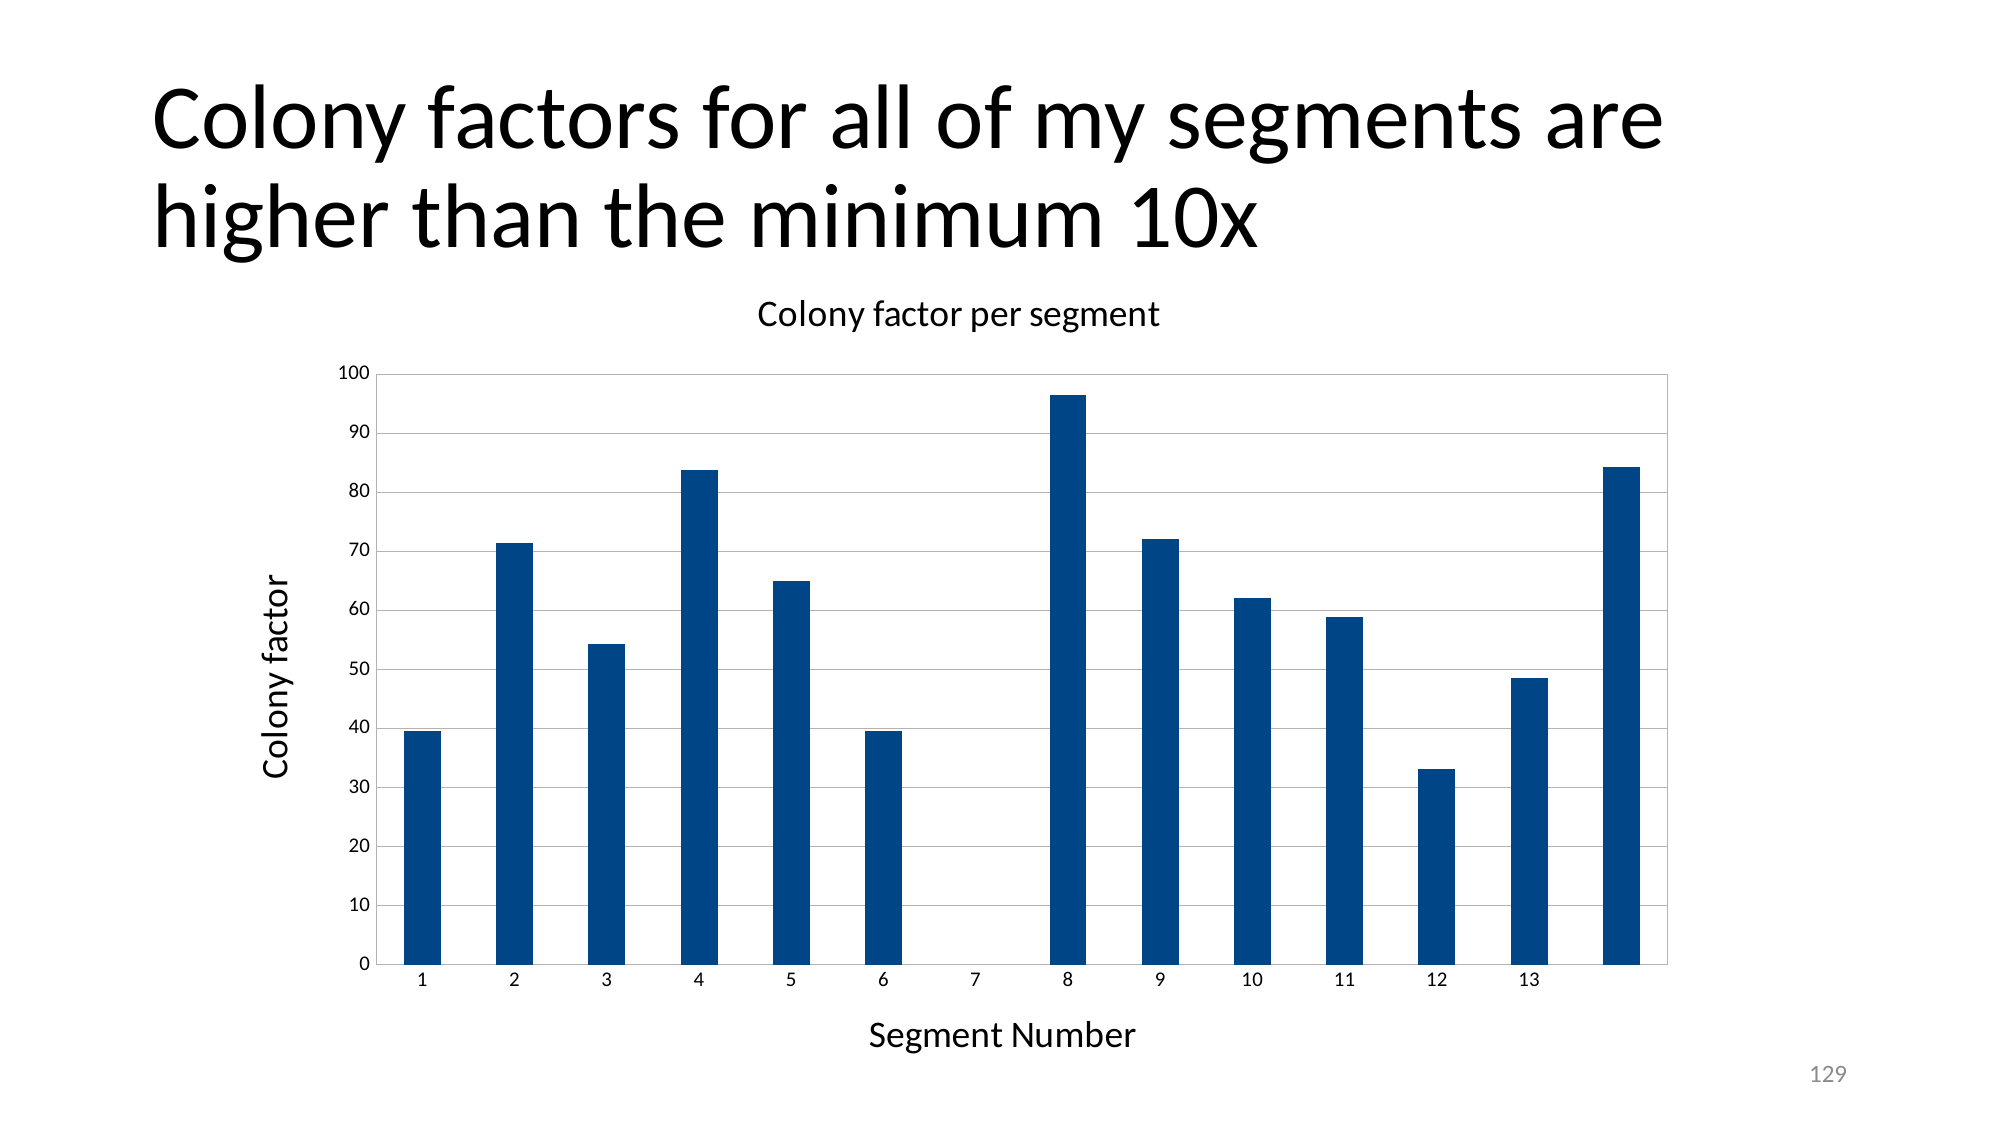

# Colony factors for all of my segments are higher than the minimum 10x

### Chart: Colony factor per segment

| Category |  |
|---|---|
129